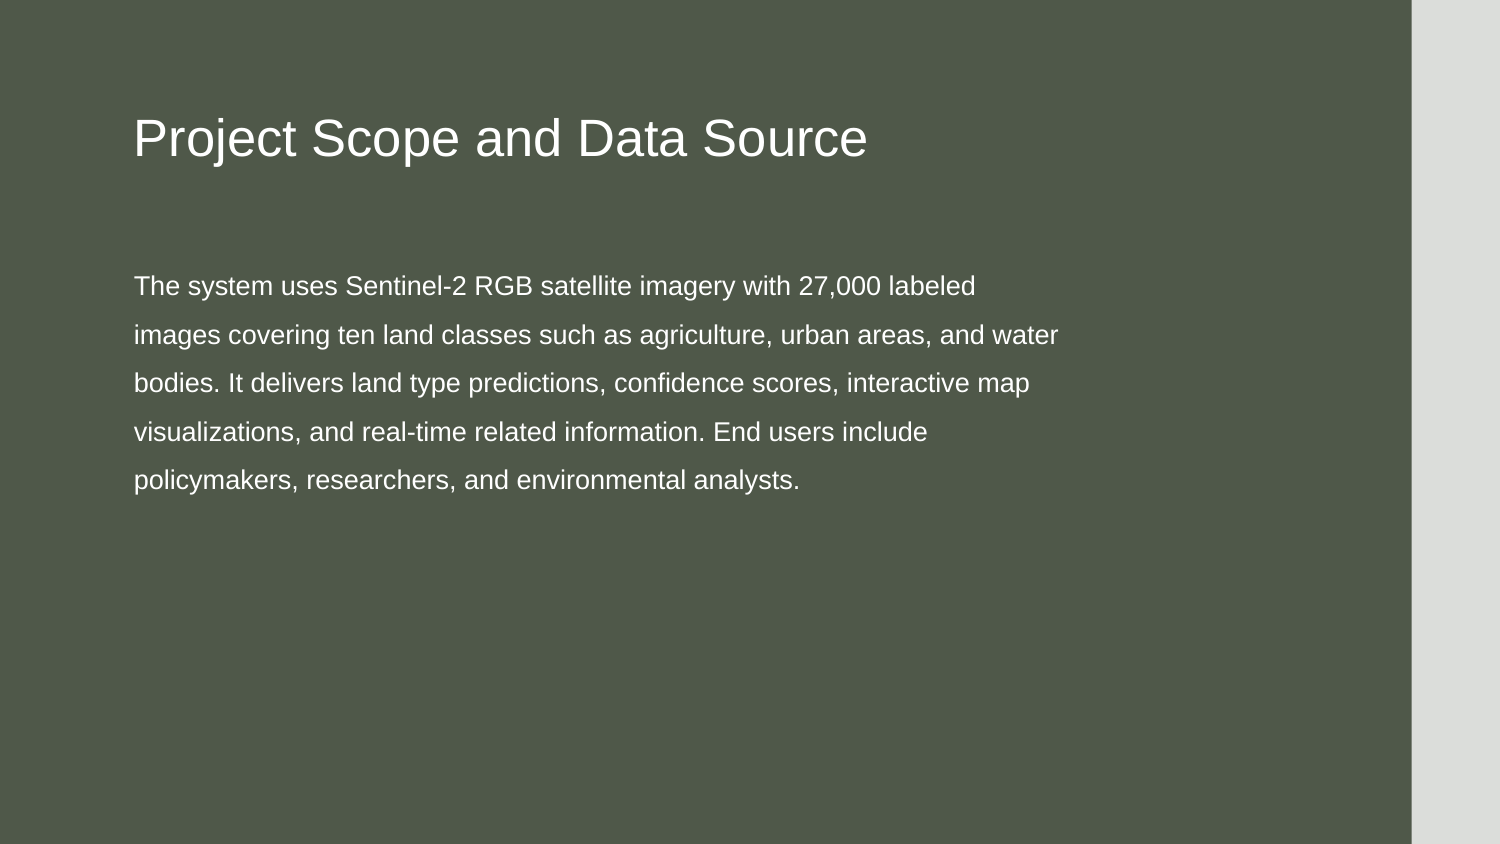

# Project Scope and Data Source
The system uses Sentinel-2 RGB satellite imagery with 27,000 labeled images covering ten land classes such as agriculture, urban areas, and water bodies. It delivers land type predictions, confidence scores, interactive map visualizations, and real-time related information. End users include policymakers, researchers, and environmental analysts.